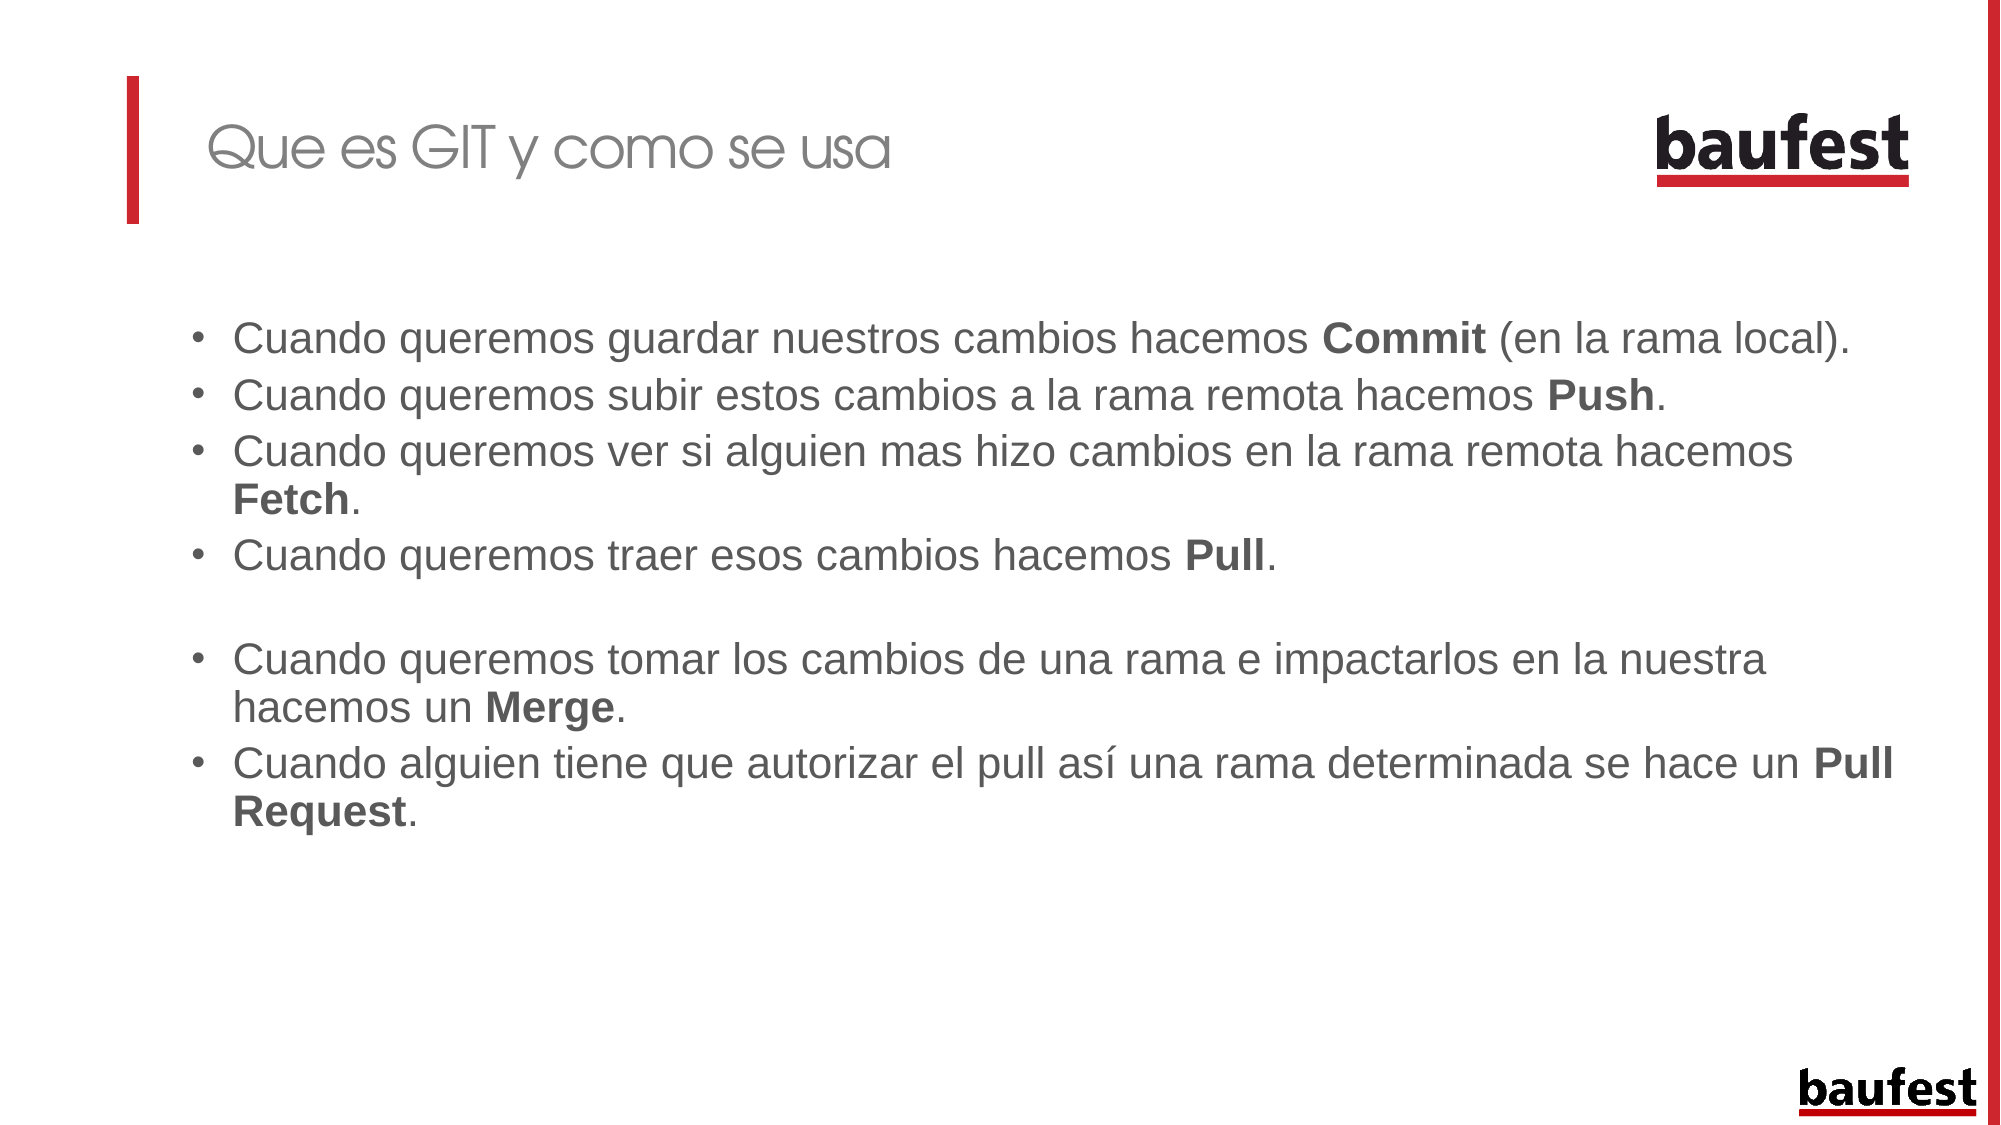

# Que es GIT y como se usa

Cuando queremos guardar nuestros cambios hacemos Commit (en la rama local).
Cuando queremos subir estos cambios a la rama remota hacemos Push.
Cuando queremos ver si alguien mas hizo cambios en la rama remota hacemos Fetch.
Cuando queremos traer esos cambios hacemos Pull.

Cuando queremos tomar los cambios de una rama e impactarlos en la nuestra hacemos un Merge.
Cuando alguien tiene que autorizar el pull así una rama determinada se hace un Pull Request.